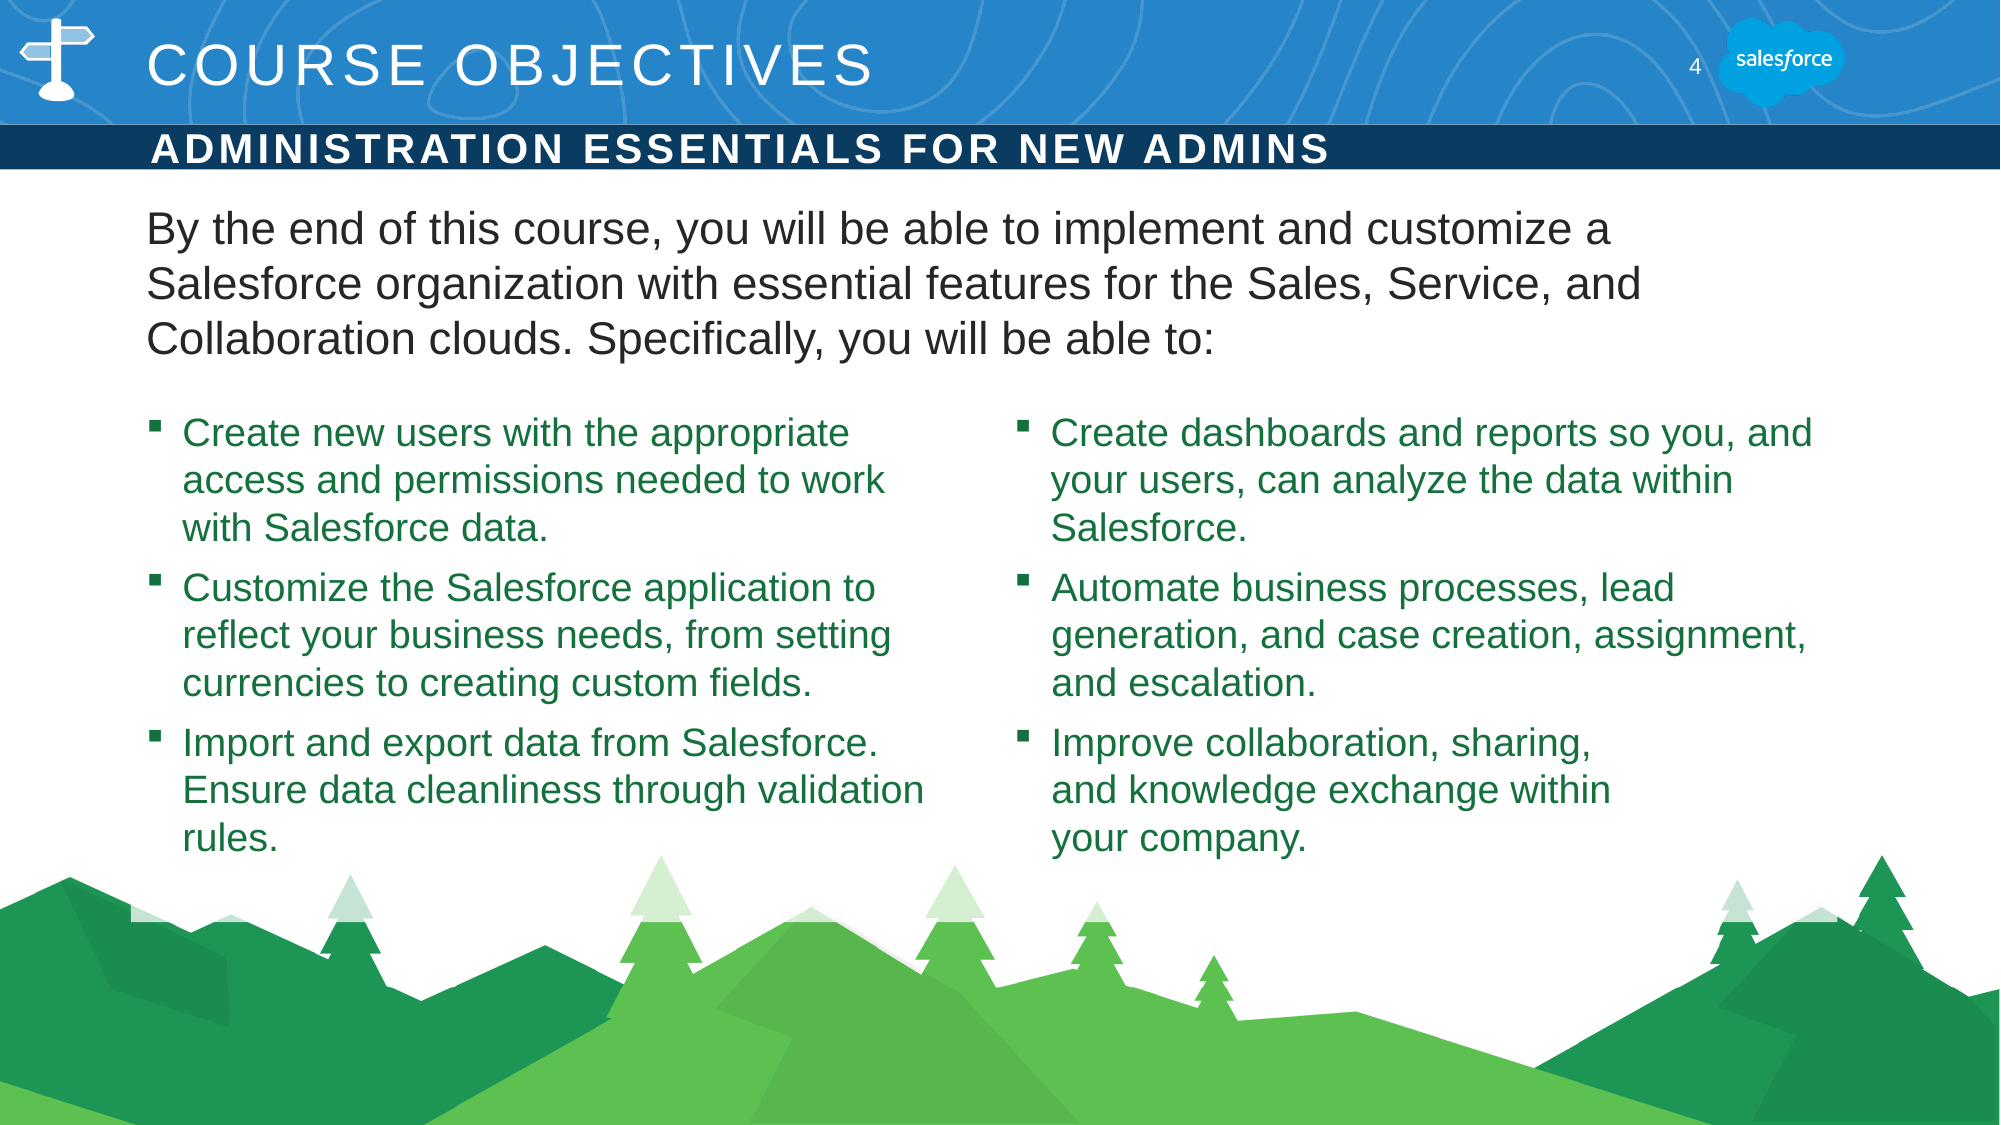

# Course Objectives
4
Administration Essentials for New Admins
By the end of this course, you will be able to implement and customize a Salesforce organization with essential features for the Sales, Service, and Collaboration clouds. Specifically, you will be able to:

Create new users with the appropriate access and permissions needed to work with Salesforce data.
Customize the Salesforce application to reflect your business needs, from setting currencies to creating custom fields.
Import and export data from Salesforce. Ensure data cleanliness through validation rules.
Create dashboards and reports so you, and your users, can analyze the data within Salesforce.
Automate business processes, lead generation, and case creation, assignment, and escalation.
Improve collaboration, sharing,
and knowledge exchange within
your company.